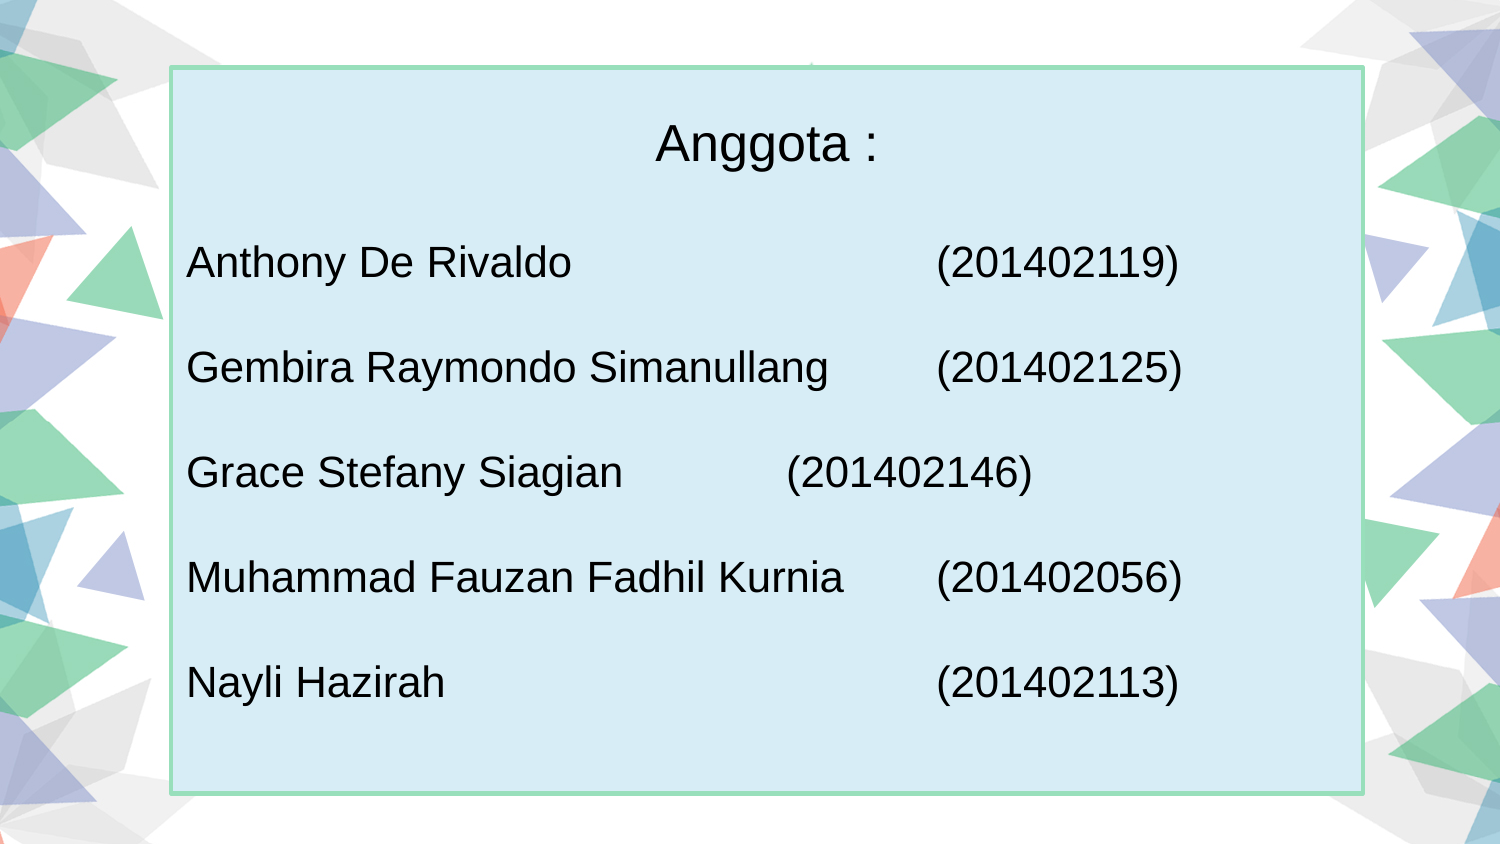

Anggota :

Anthony De Rivaldo 			(201402119)

Gembira Raymondo Simanullang	(201402125)

Grace Stefany Siagian		(201402146)

Muhammad Fauzan Fadhil Kurnia	(201402056)

Nayli Hazirah				(201402113)